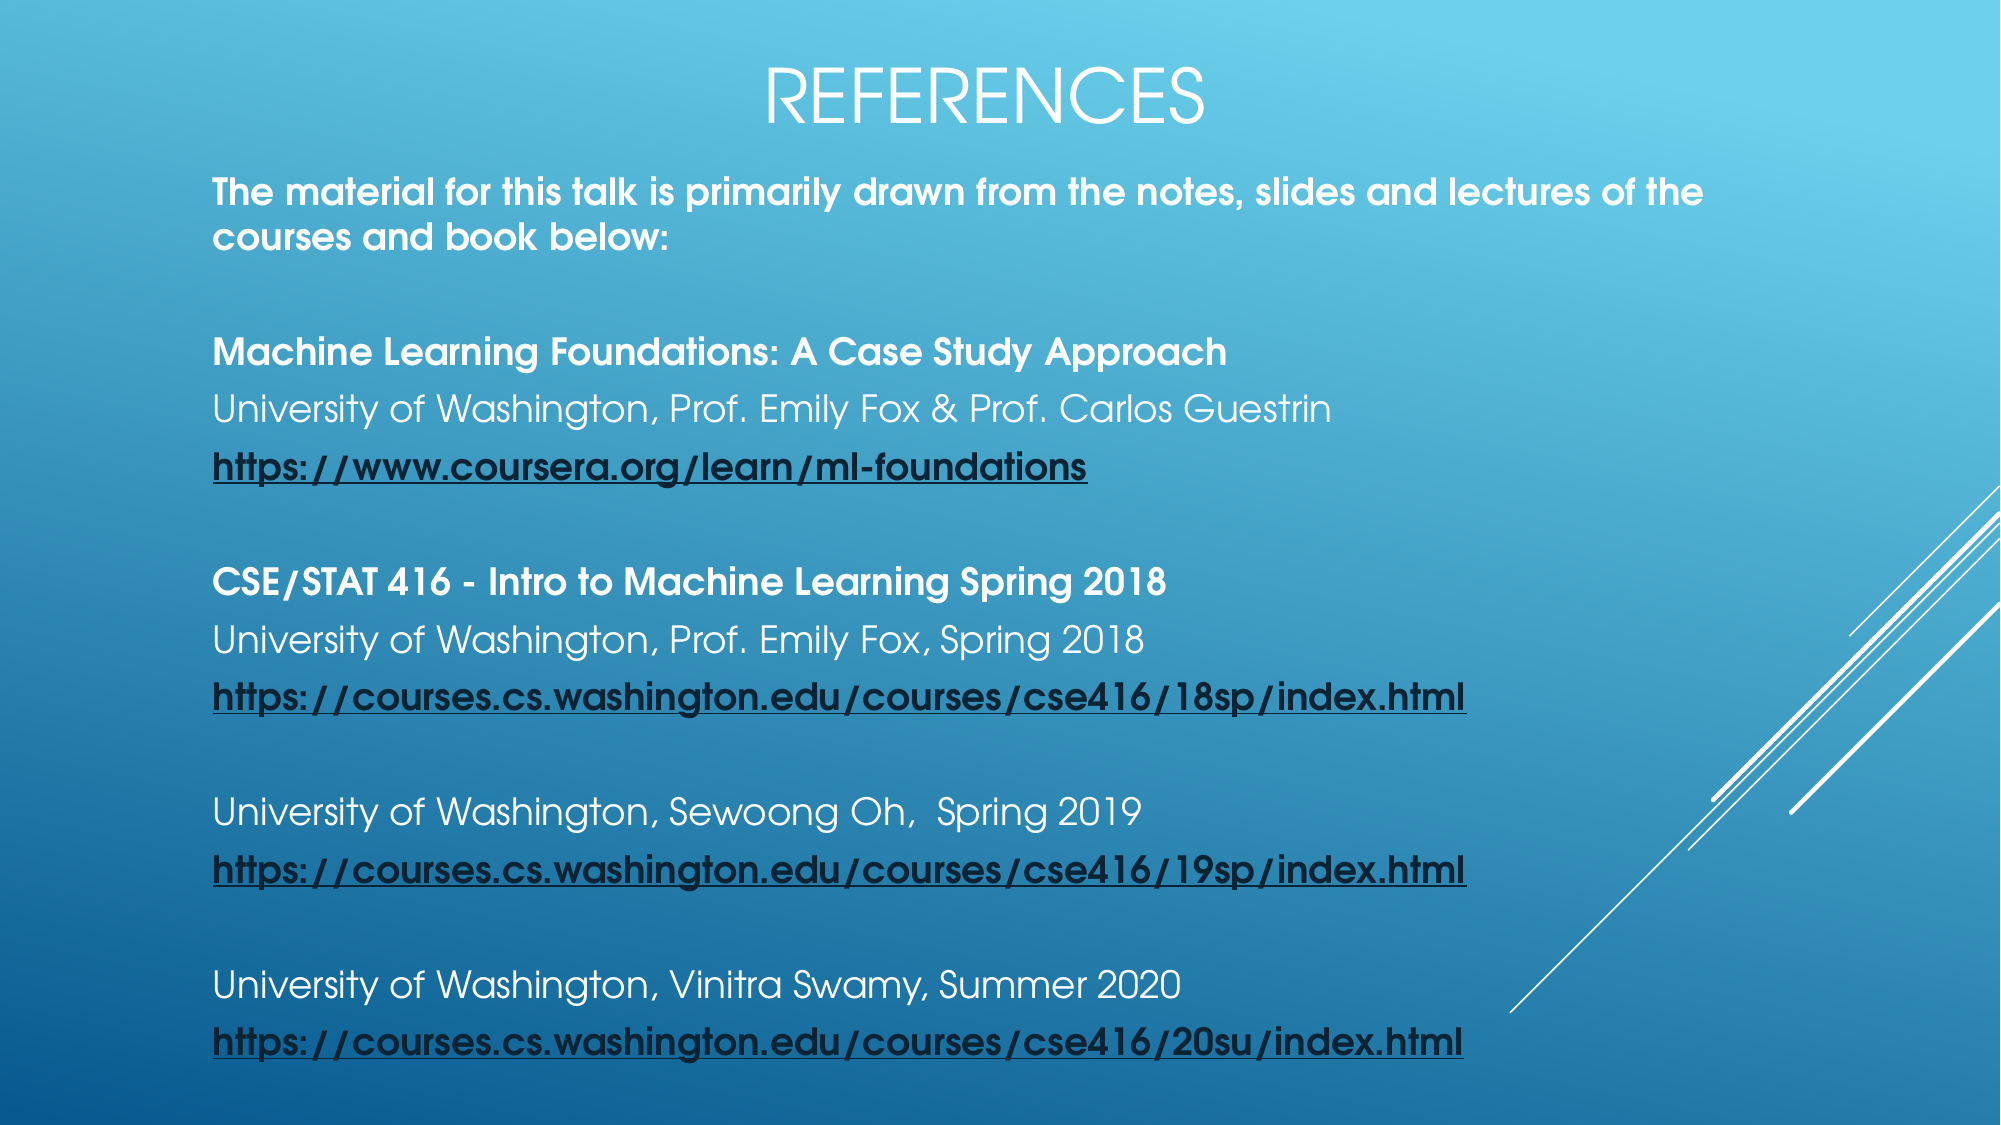

# References
The material for this talk is primarily drawn from the notes, slides and lectures of the courses and book below:

Machine Learning Foundations: A Case Study Approach
University of Washington, Prof. Emily Fox & Prof. Carlos Guestrin
https://www.coursera.org/learn/ml-foundations

CSE/STAT 416 - Intro to Machine Learning Spring 2018
University of Washington, Prof. Emily Fox, Spring 2018
https://courses.cs.washington.edu/courses/cse416/18sp/index.html

University of Washington, Sewoong Oh,  Spring 2019
https://courses.cs.washington.edu/courses/cse416/19sp/index.html

University of Washington, Vinitra Swamy, Summer 2020
https://courses.cs.washington.edu/courses/cse416/20su/index.html